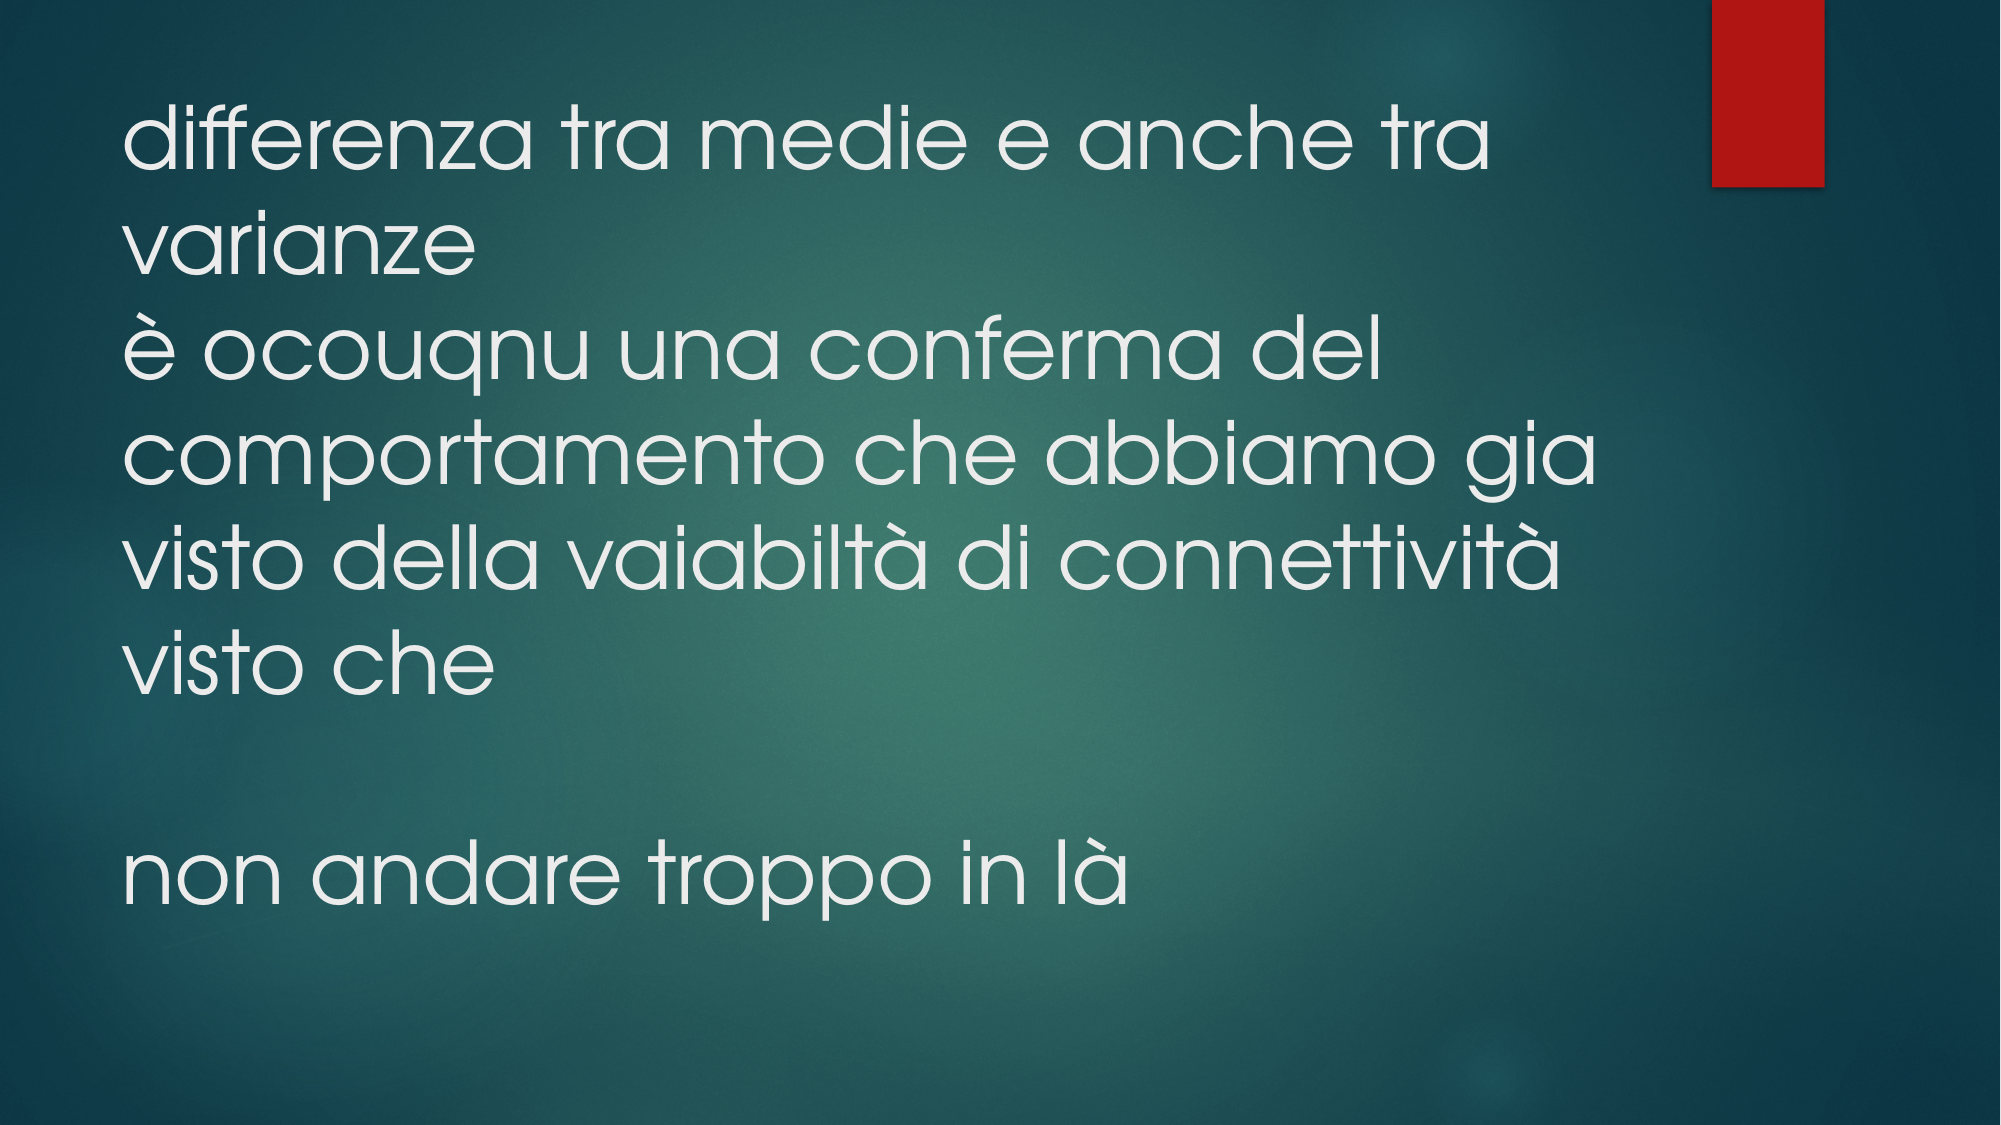

# differenza tra medie e anche tra varianze è ocouqnu una conferma del comportamento che abbiamo gia visto della vaiabiltà di connettività visto che non andare troppo in là